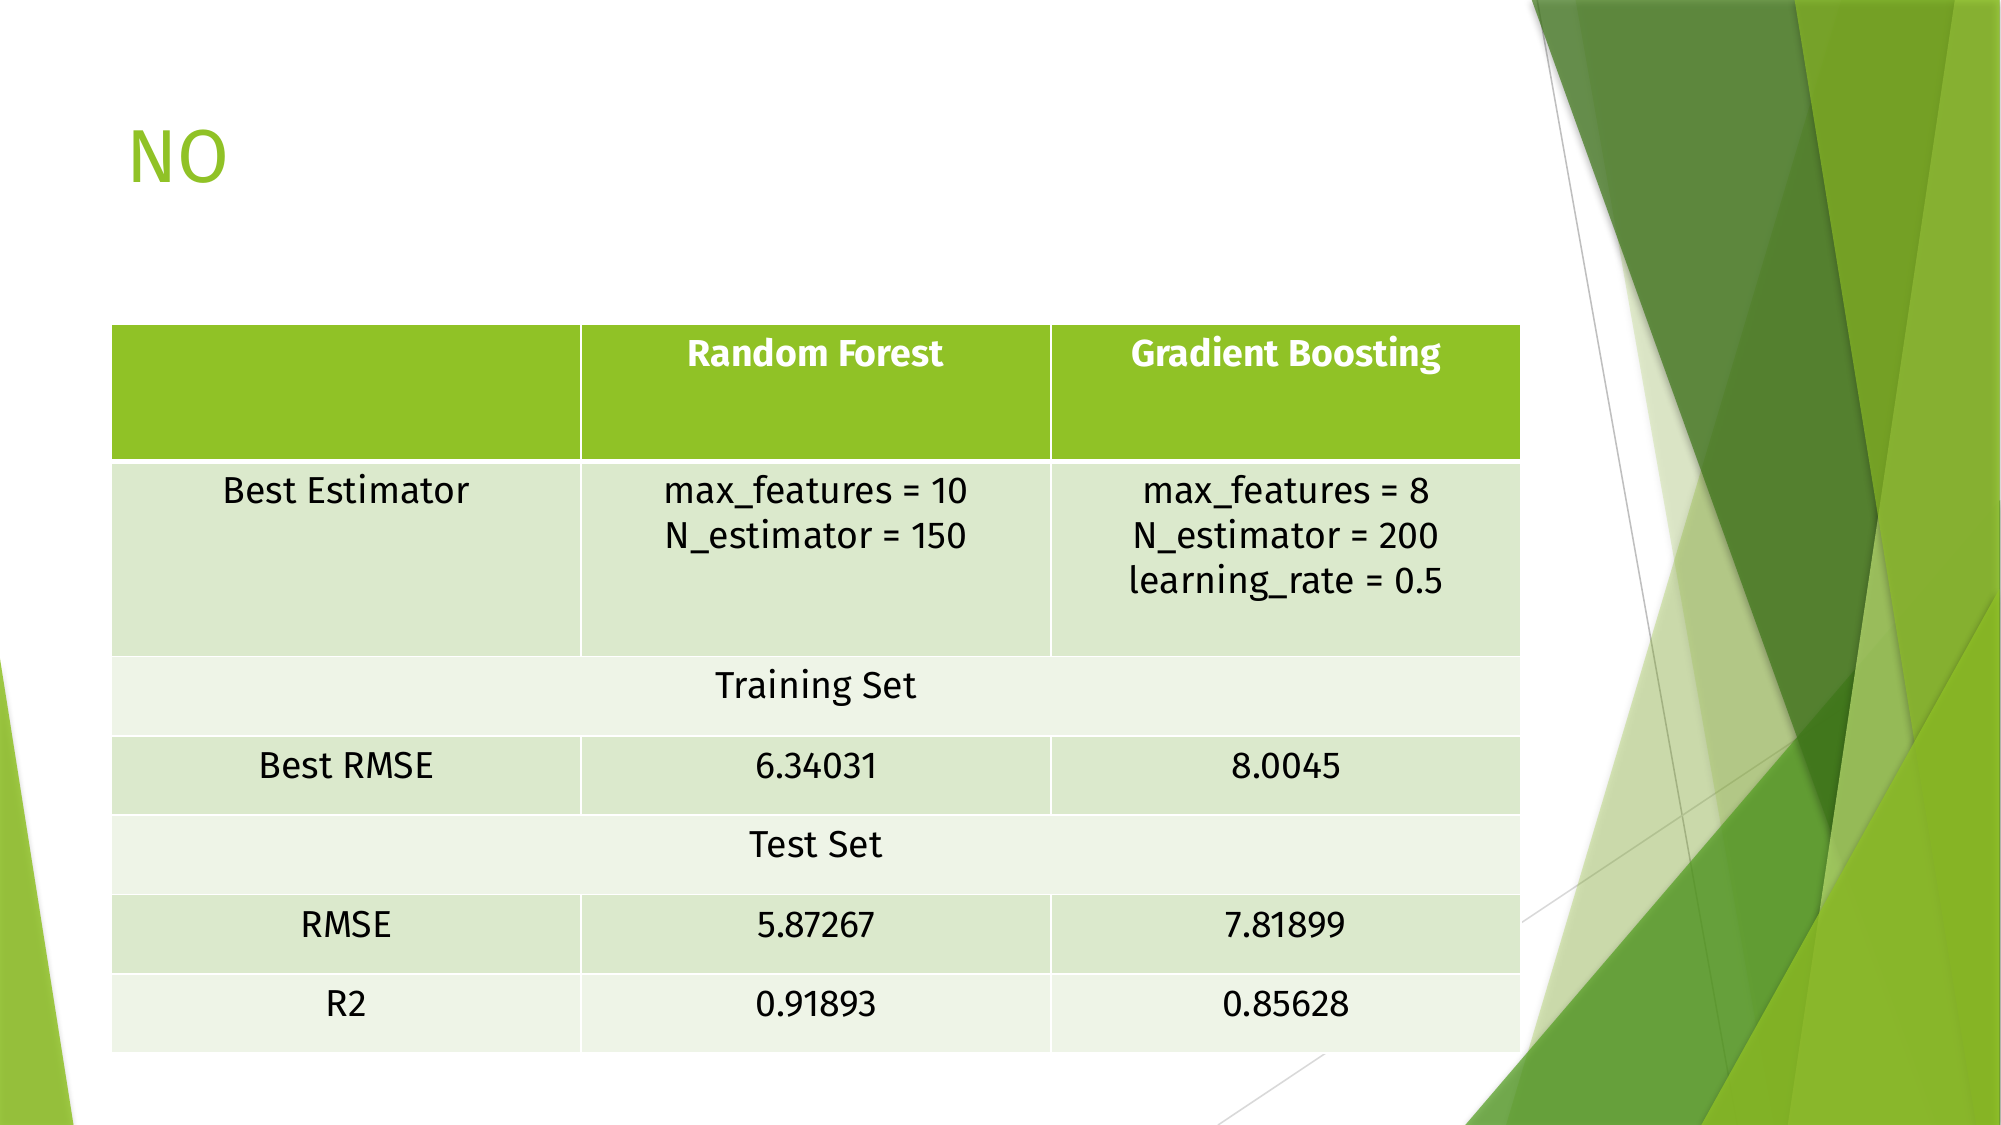

# NO
|  | Random Forest | Gradient Boosting |
| --- | --- | --- |
| Best Estimator | max\_features = 10 N\_estimator = 150 | max\_features = 8 N\_estimator = 200 learning\_rate = 0.5 |
| Training Set |  |  |
| Best RMSE | 6.34031 | 8.0045 |
| Test Set |  |  |
| RMSE | 5.87267 | 7.81899 |
| R2 | 0.91893 | 0.85628 |